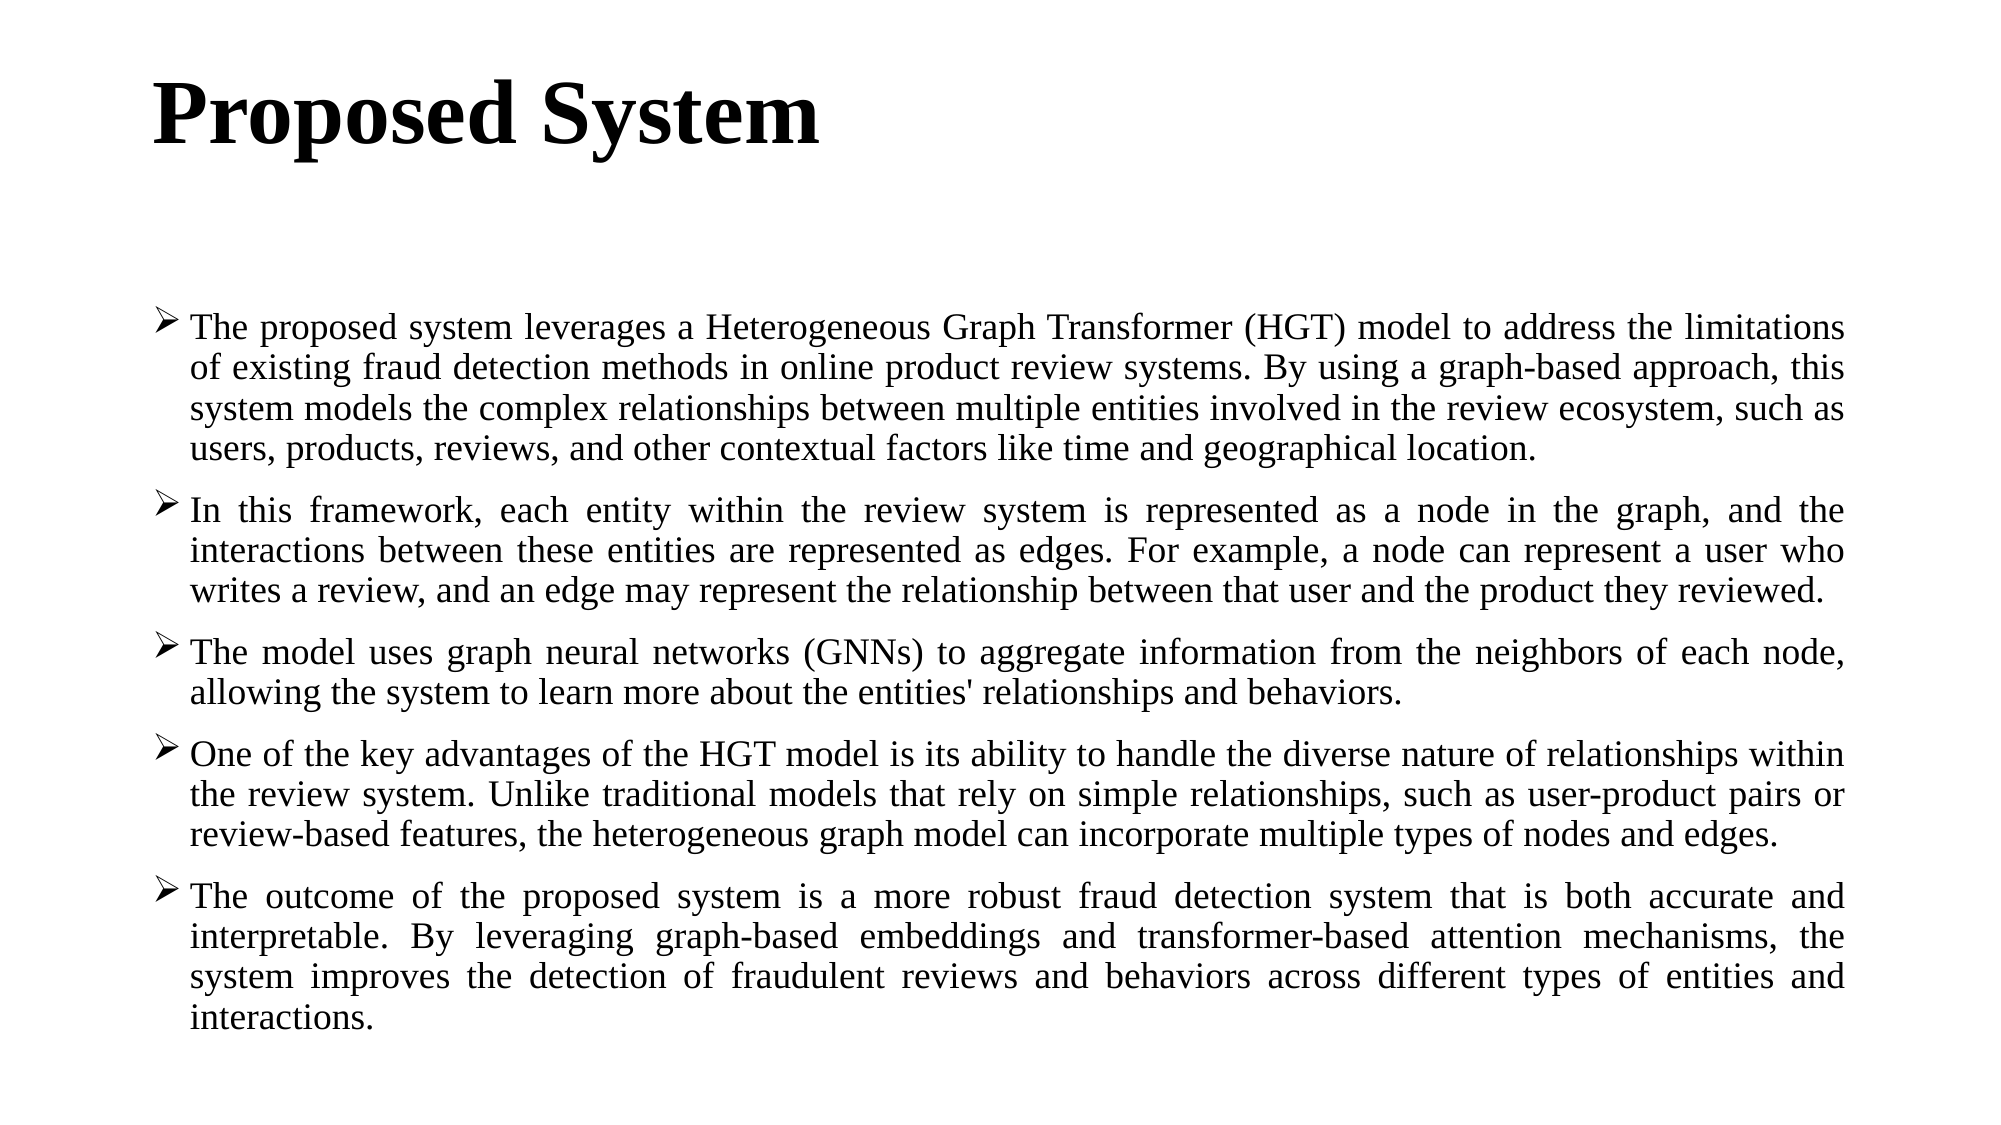

# Proposed System
The proposed system leverages a Heterogeneous Graph Transformer (HGT) model to address the limitations of existing fraud detection methods in online product review systems. By using a graph-based approach, this system models the complex relationships between multiple entities involved in the review ecosystem, such as users, products, reviews, and other contextual factors like time and geographical location.
In this framework, each entity within the review system is represented as a node in the graph, and the interactions between these entities are represented as edges. For example, a node can represent a user who writes a review, and an edge may represent the relationship between that user and the product they reviewed.
The model uses graph neural networks (GNNs) to aggregate information from the neighbors of each node, allowing the system to learn more about the entities' relationships and behaviors.
One of the key advantages of the HGT model is its ability to handle the diverse nature of relationships within the review system. Unlike traditional models that rely on simple relationships, such as user-product pairs or review-based features, the heterogeneous graph model can incorporate multiple types of nodes and edges.
The outcome of the proposed system is a more robust fraud detection system that is both accurate and interpretable. By leveraging graph-based embeddings and transformer-based attention mechanisms, the system improves the detection of fraudulent reviews and behaviors across different types of entities and interactions.